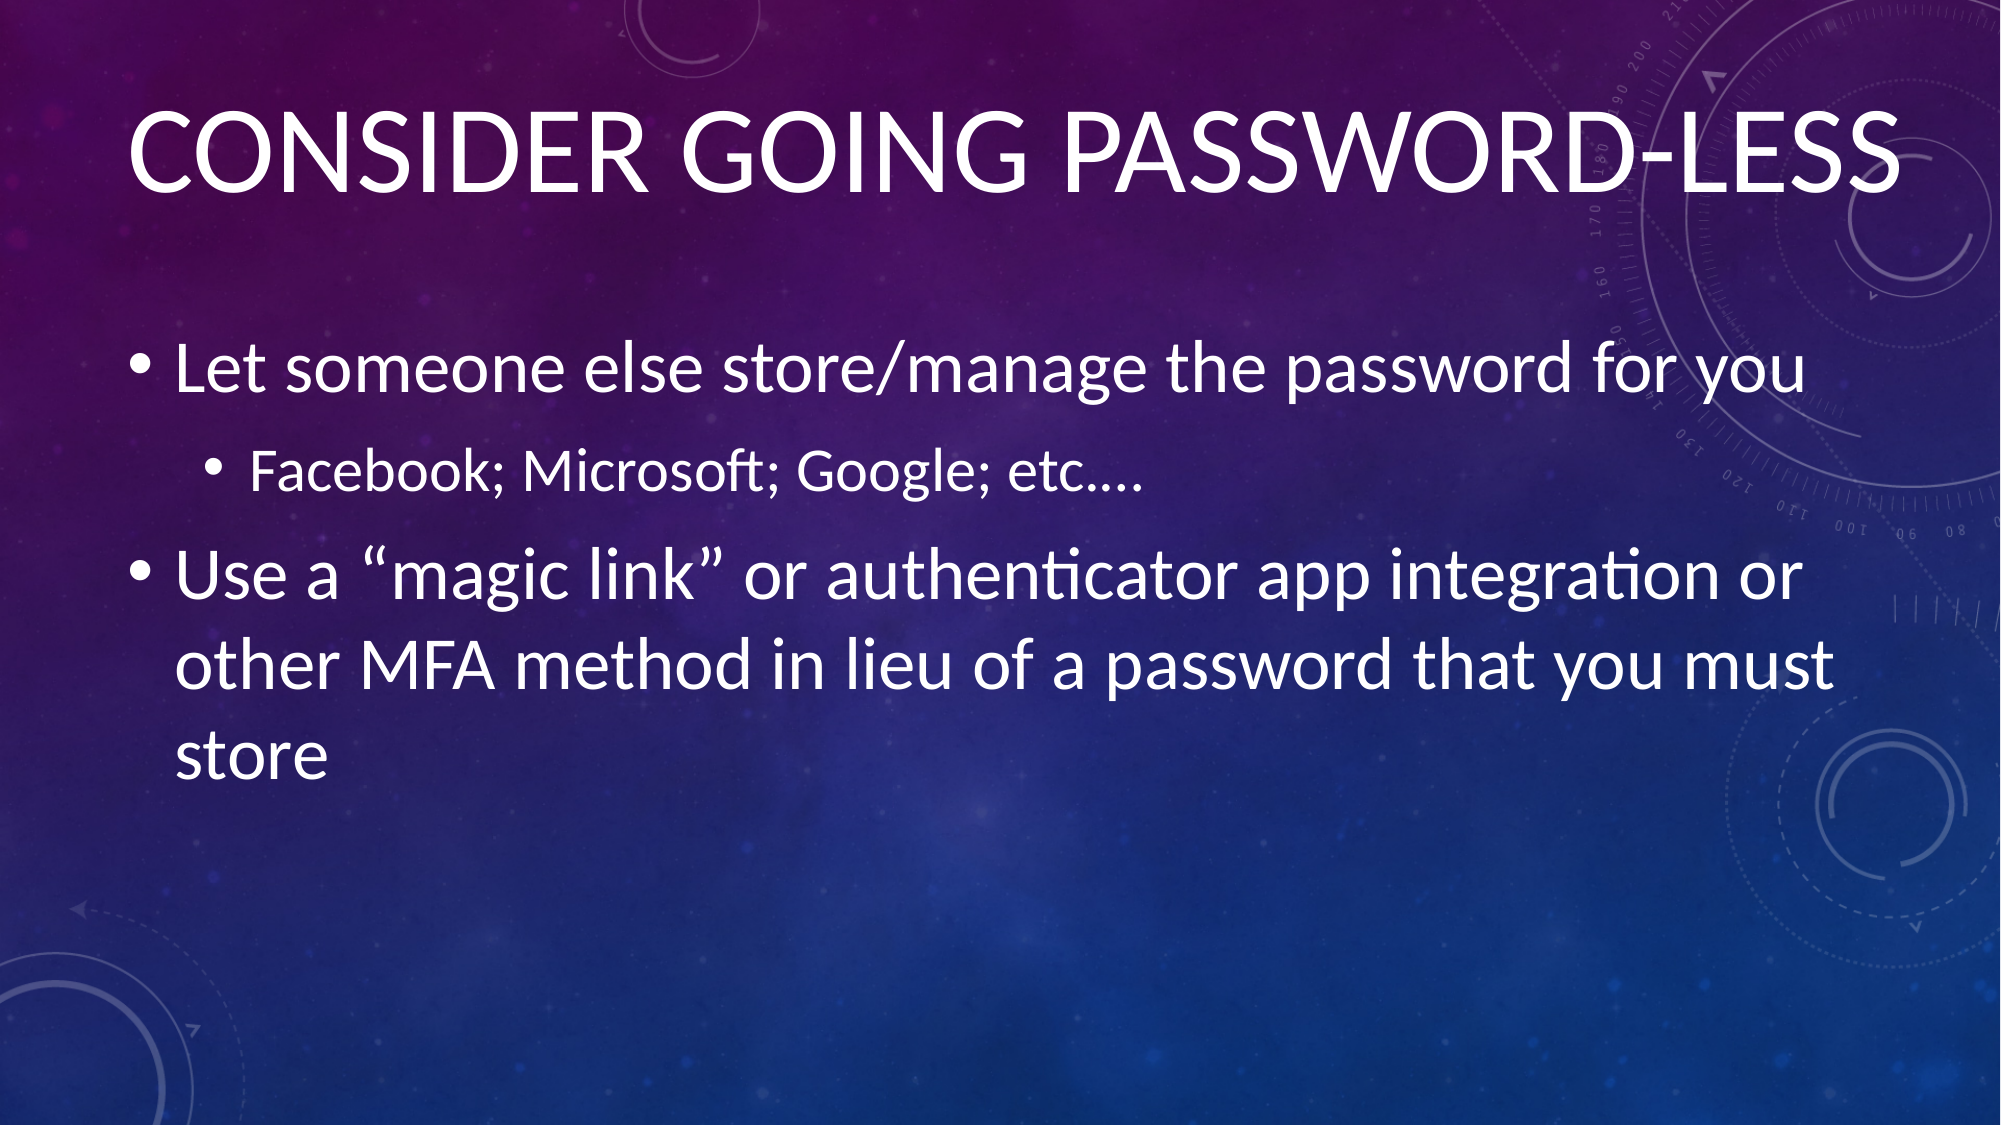

# Consider going password-less
Let someone else store/manage the password for you
Facebook; Microsoft; Google; etc.…
Use a “magic link” or authenticator app integration or other MFA method in lieu of a password that you must store